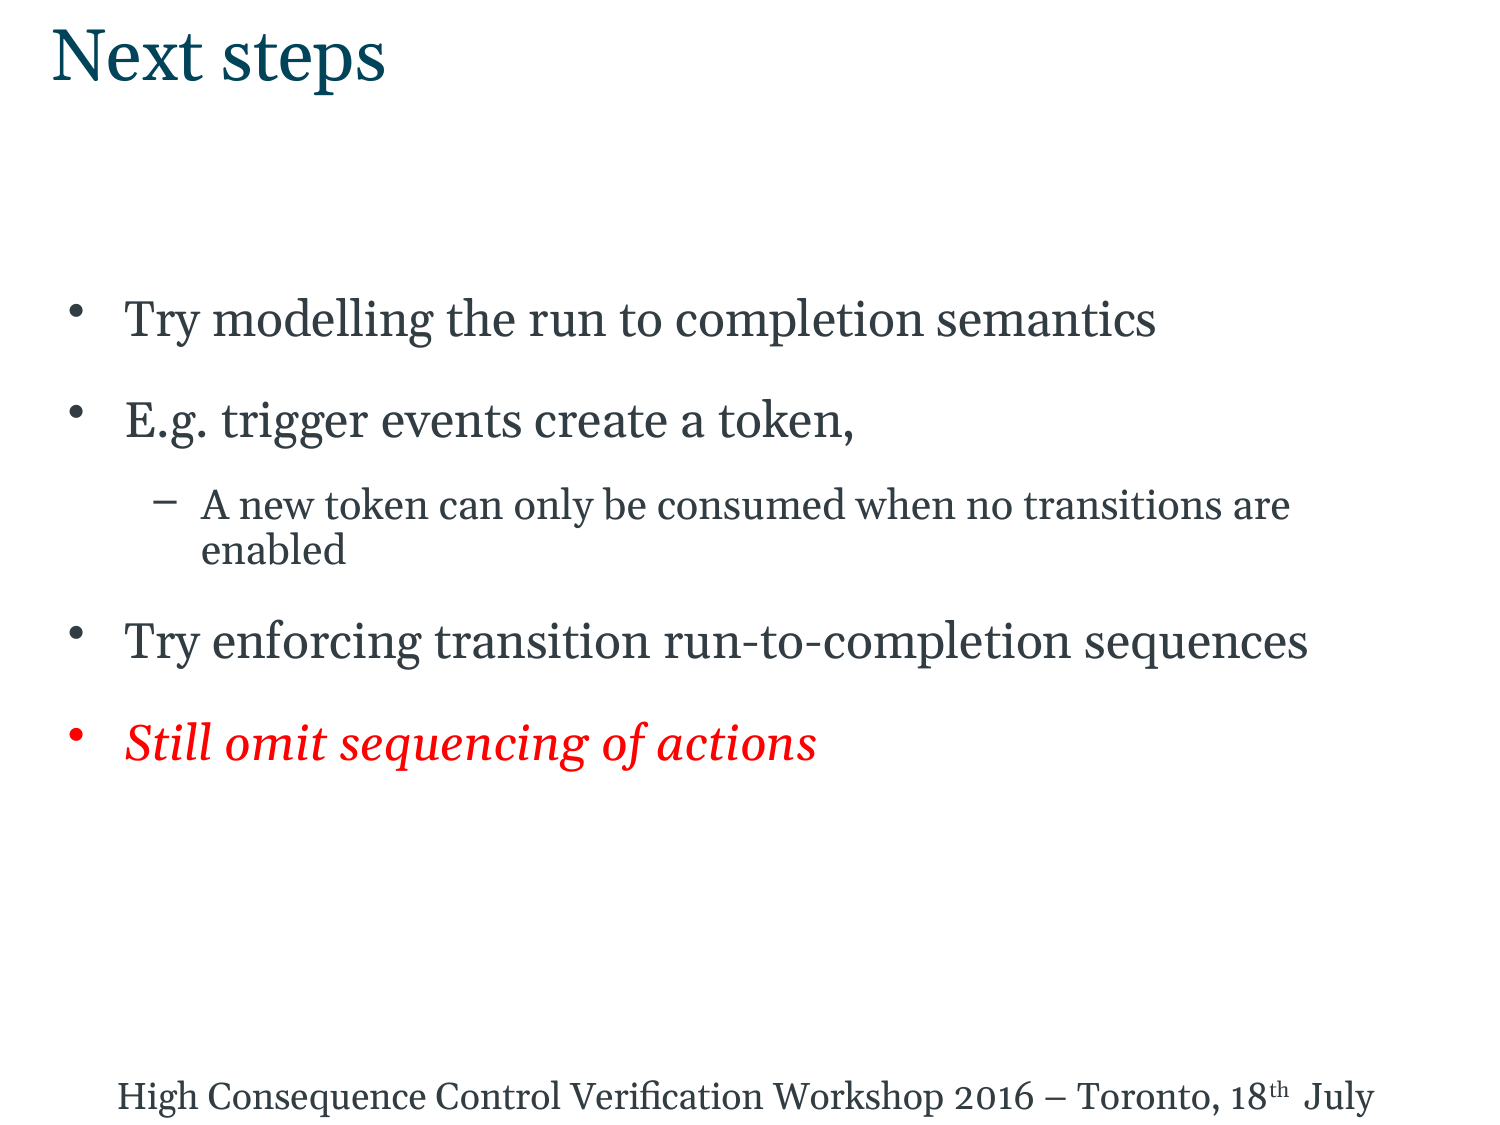

# Next steps
Try modelling the run to completion semantics
E.g. trigger events create a token,
A new token can only be consumed when no transitions are enabled
Try enforcing transition run-to-completion sequences
Still omit sequencing of actions